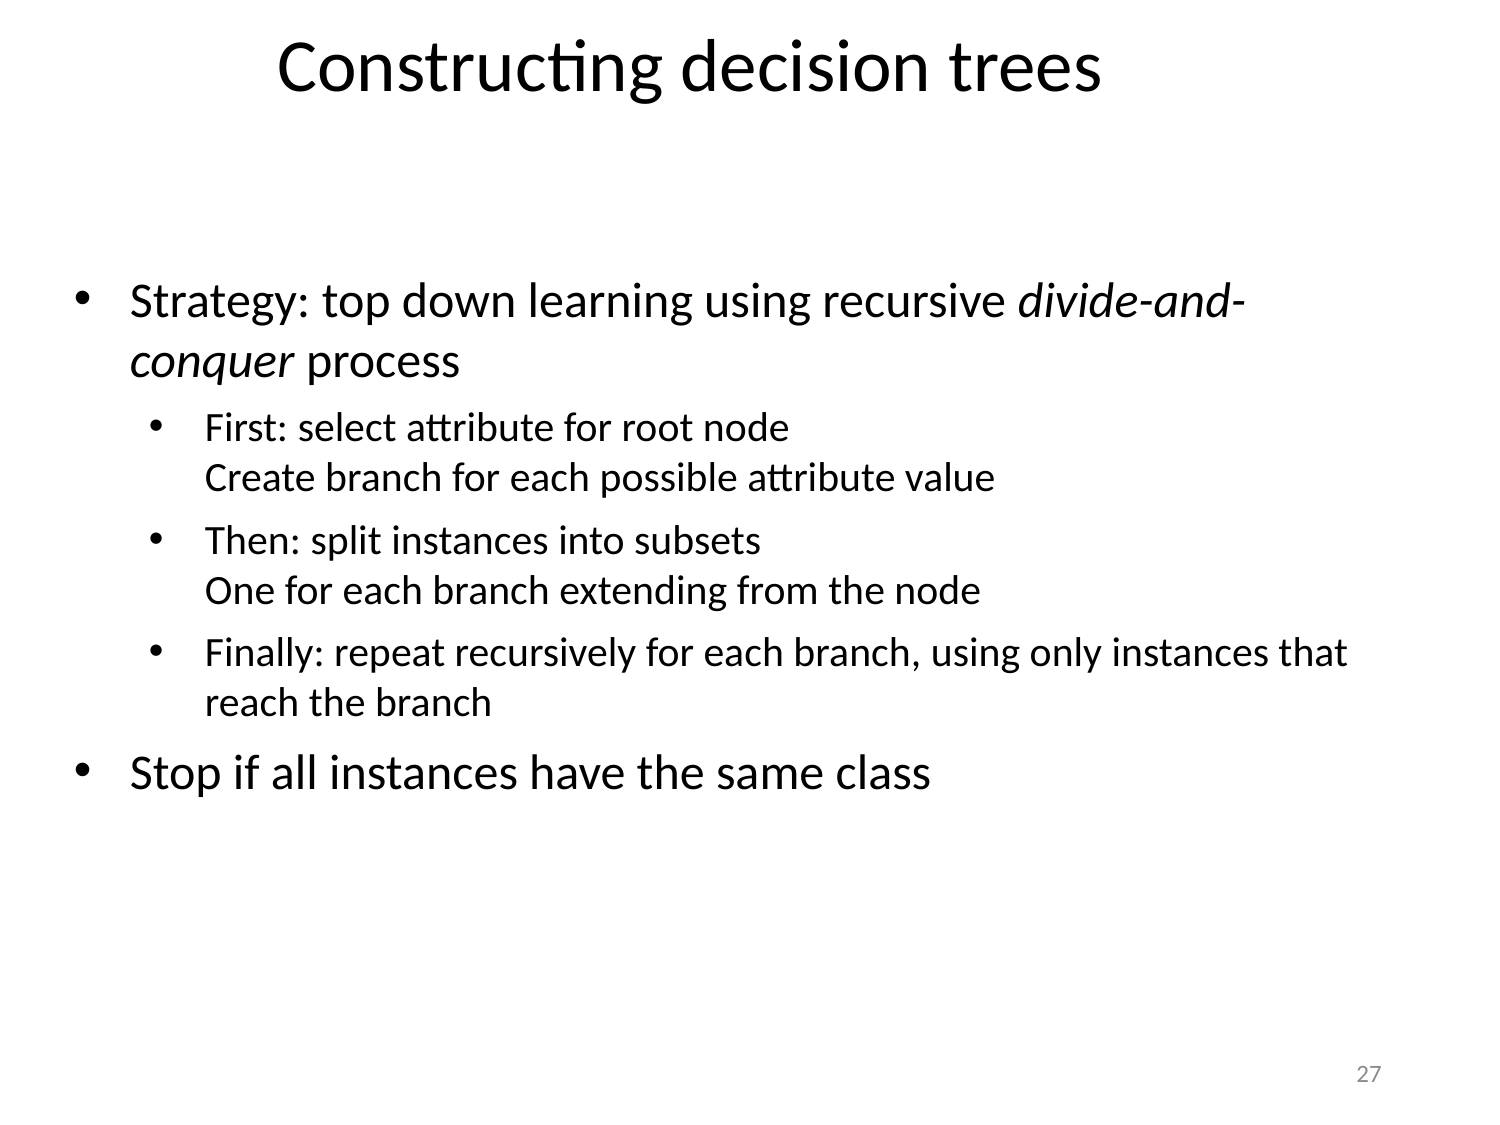

Constructing decision trees
Strategy: top down learning using recursive divide-and-conquer process
First: select attribute for root node
Create branch for each possible attribute value
Then: split instances into subsets
One for each branch extending from the node
Finally: repeat recursively for each branch, using only instances that reach the branch
Stop if all instances have the same class
27